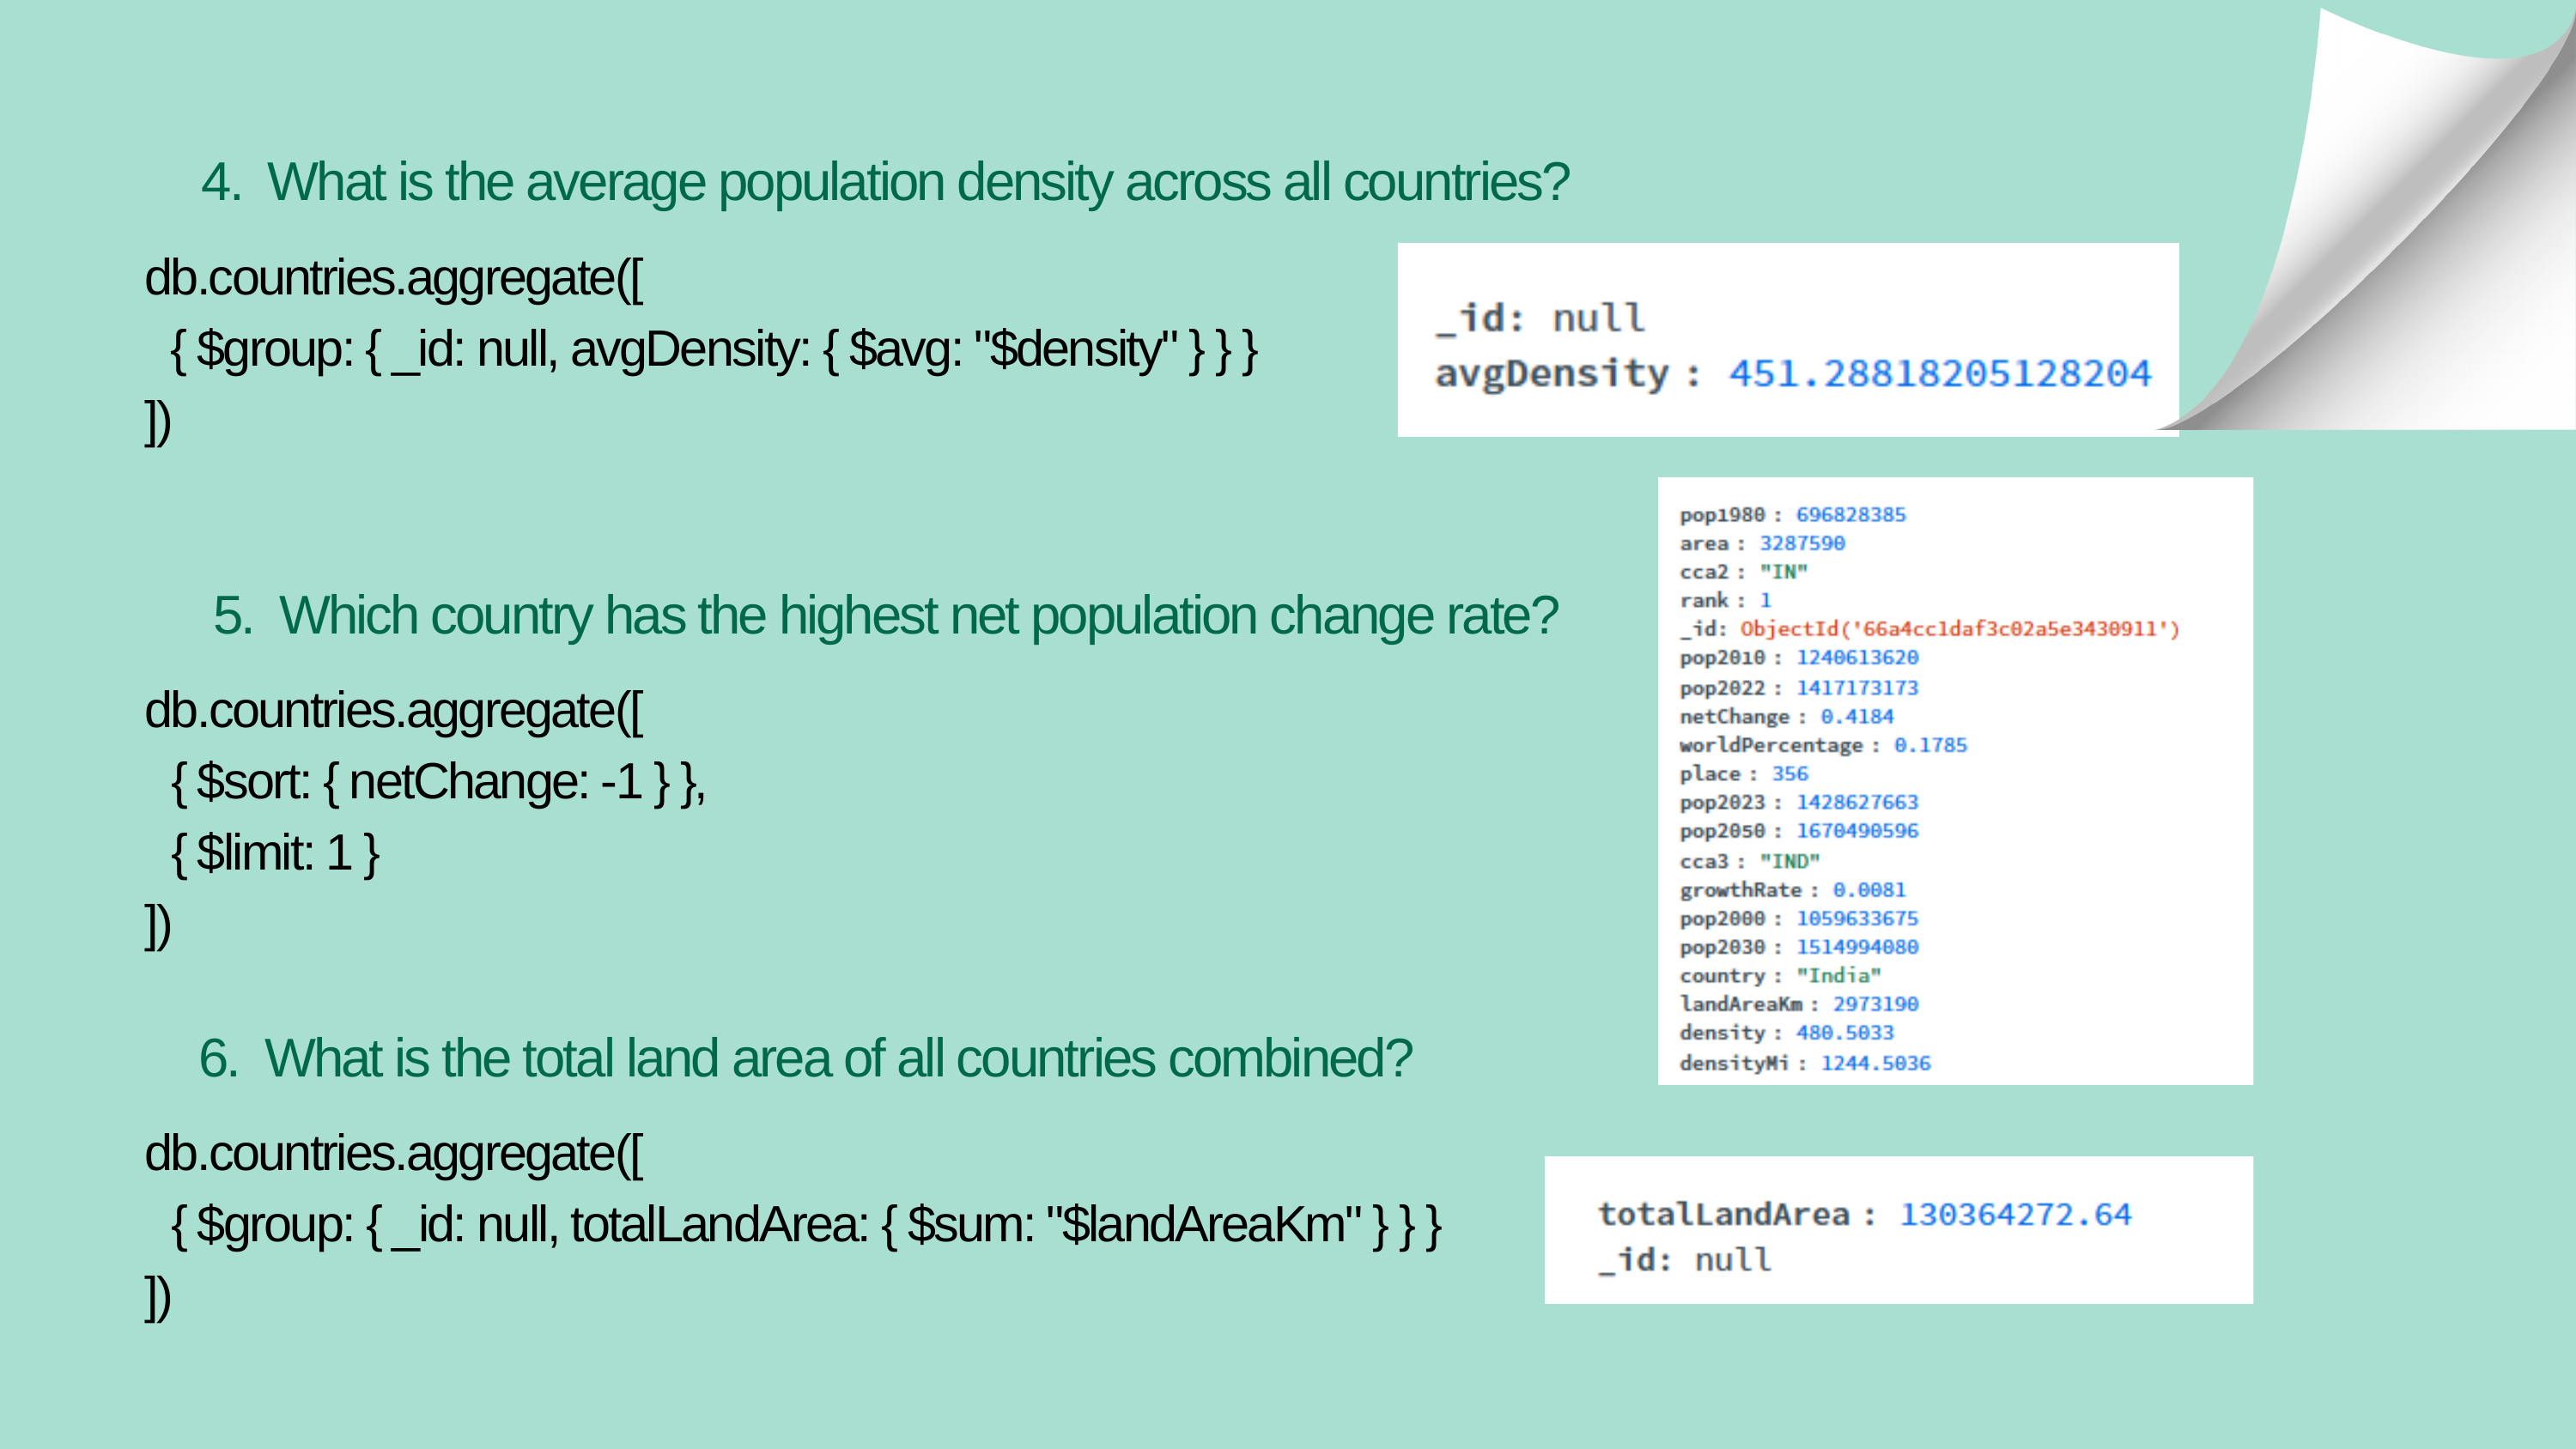

4.  What is the average population density across all countries?
db.countries.aggregate([
  { $group: { _id: null, avgDensity: { $avg: "$density" } } }
])

5.  Which country has the highest net population change rate?
db.countries.aggregate([
  { $sort: { netChange: -1 } },
  { $limit: 1 }
])

6.  What is the total land area of all countries combined?
db.countries.aggregate([
  { $group: { _id: null, totalLandArea: { $sum: "$landAreaKm" } } }
])